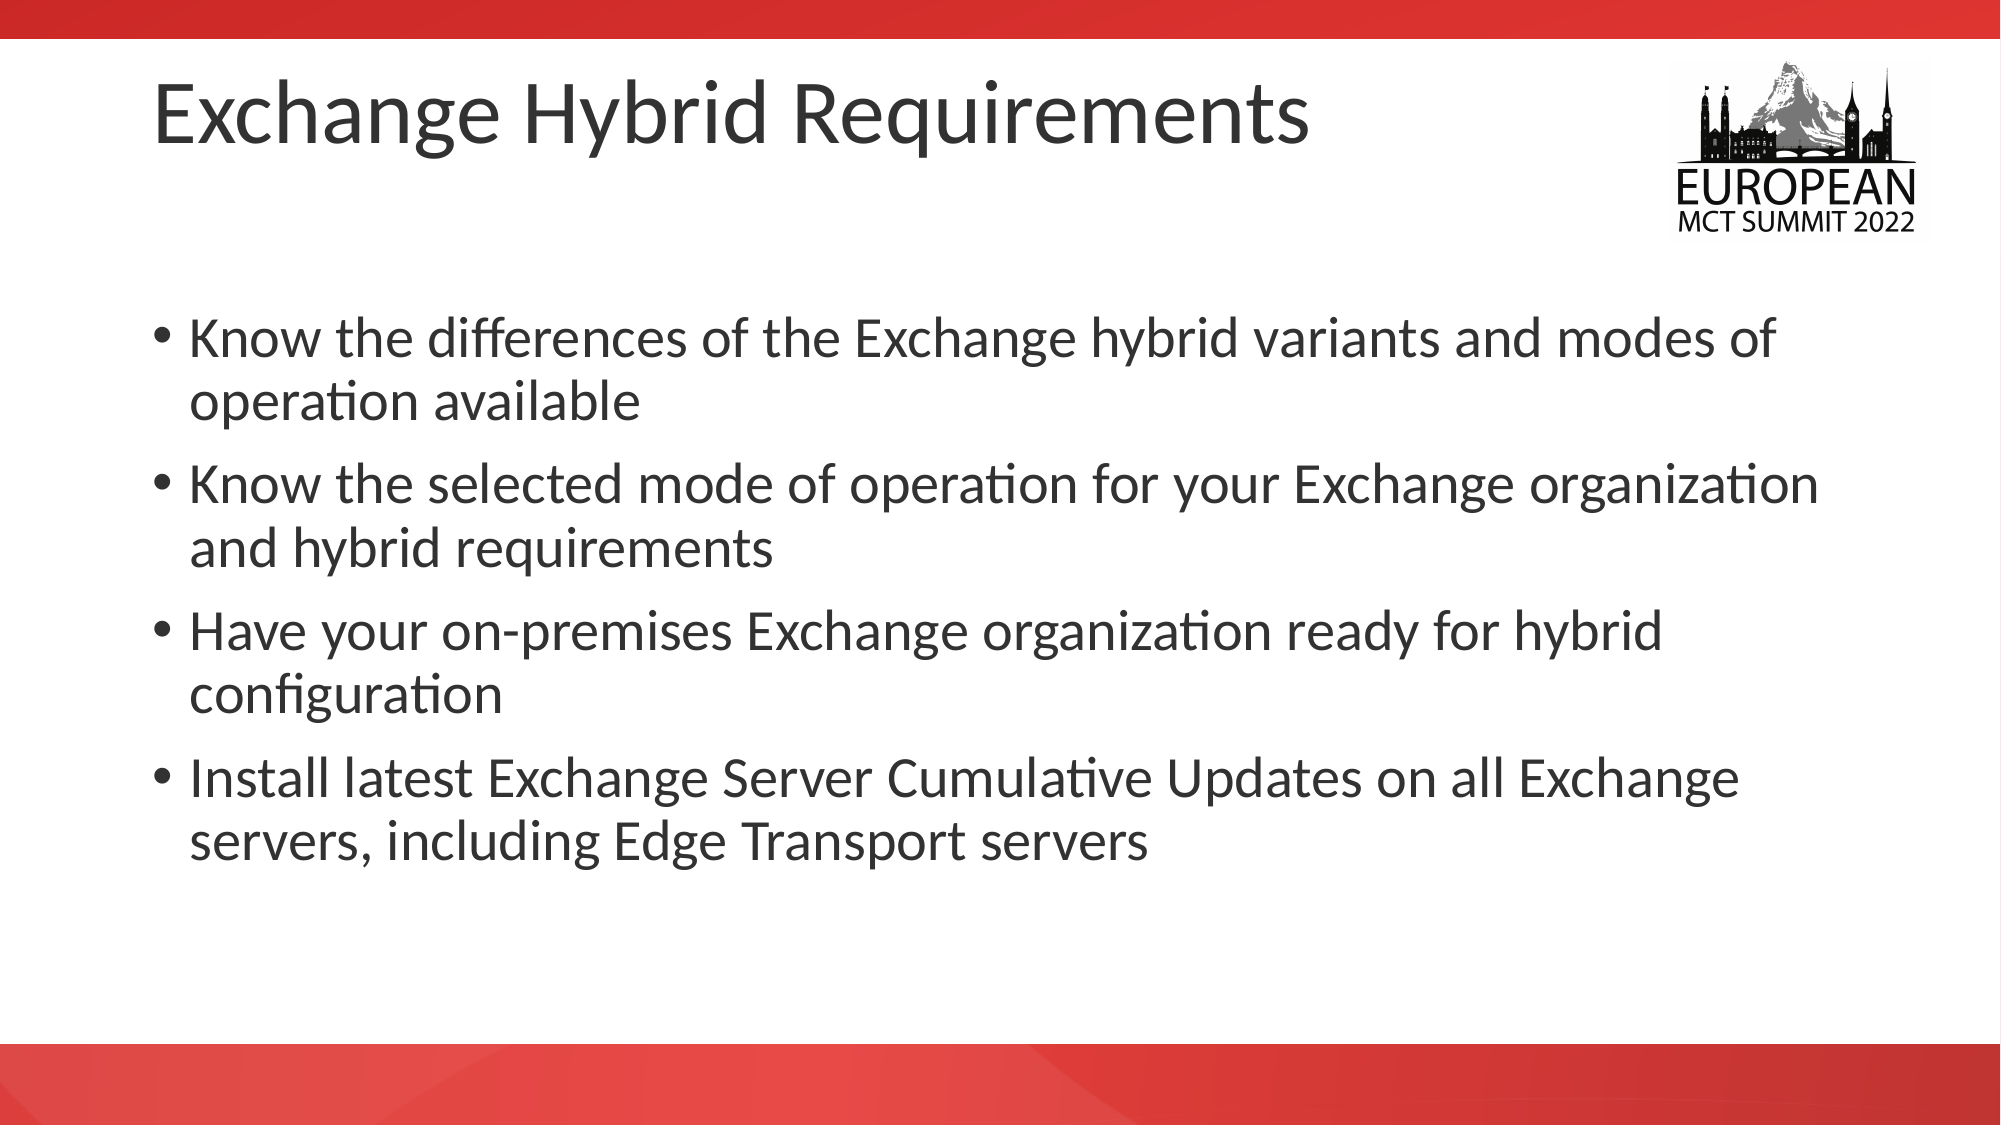

# Exchange Hybrid Requirements
Know the differences of the Exchange hybrid variants and modes of operation available
Know the selected mode of operation for your Exchange organization and hybrid requirements
Have your on-premises Exchange organization ready for hybrid configuration
Install latest Exchange Server Cumulative Updates on all Exchange servers, including Edge Transport servers